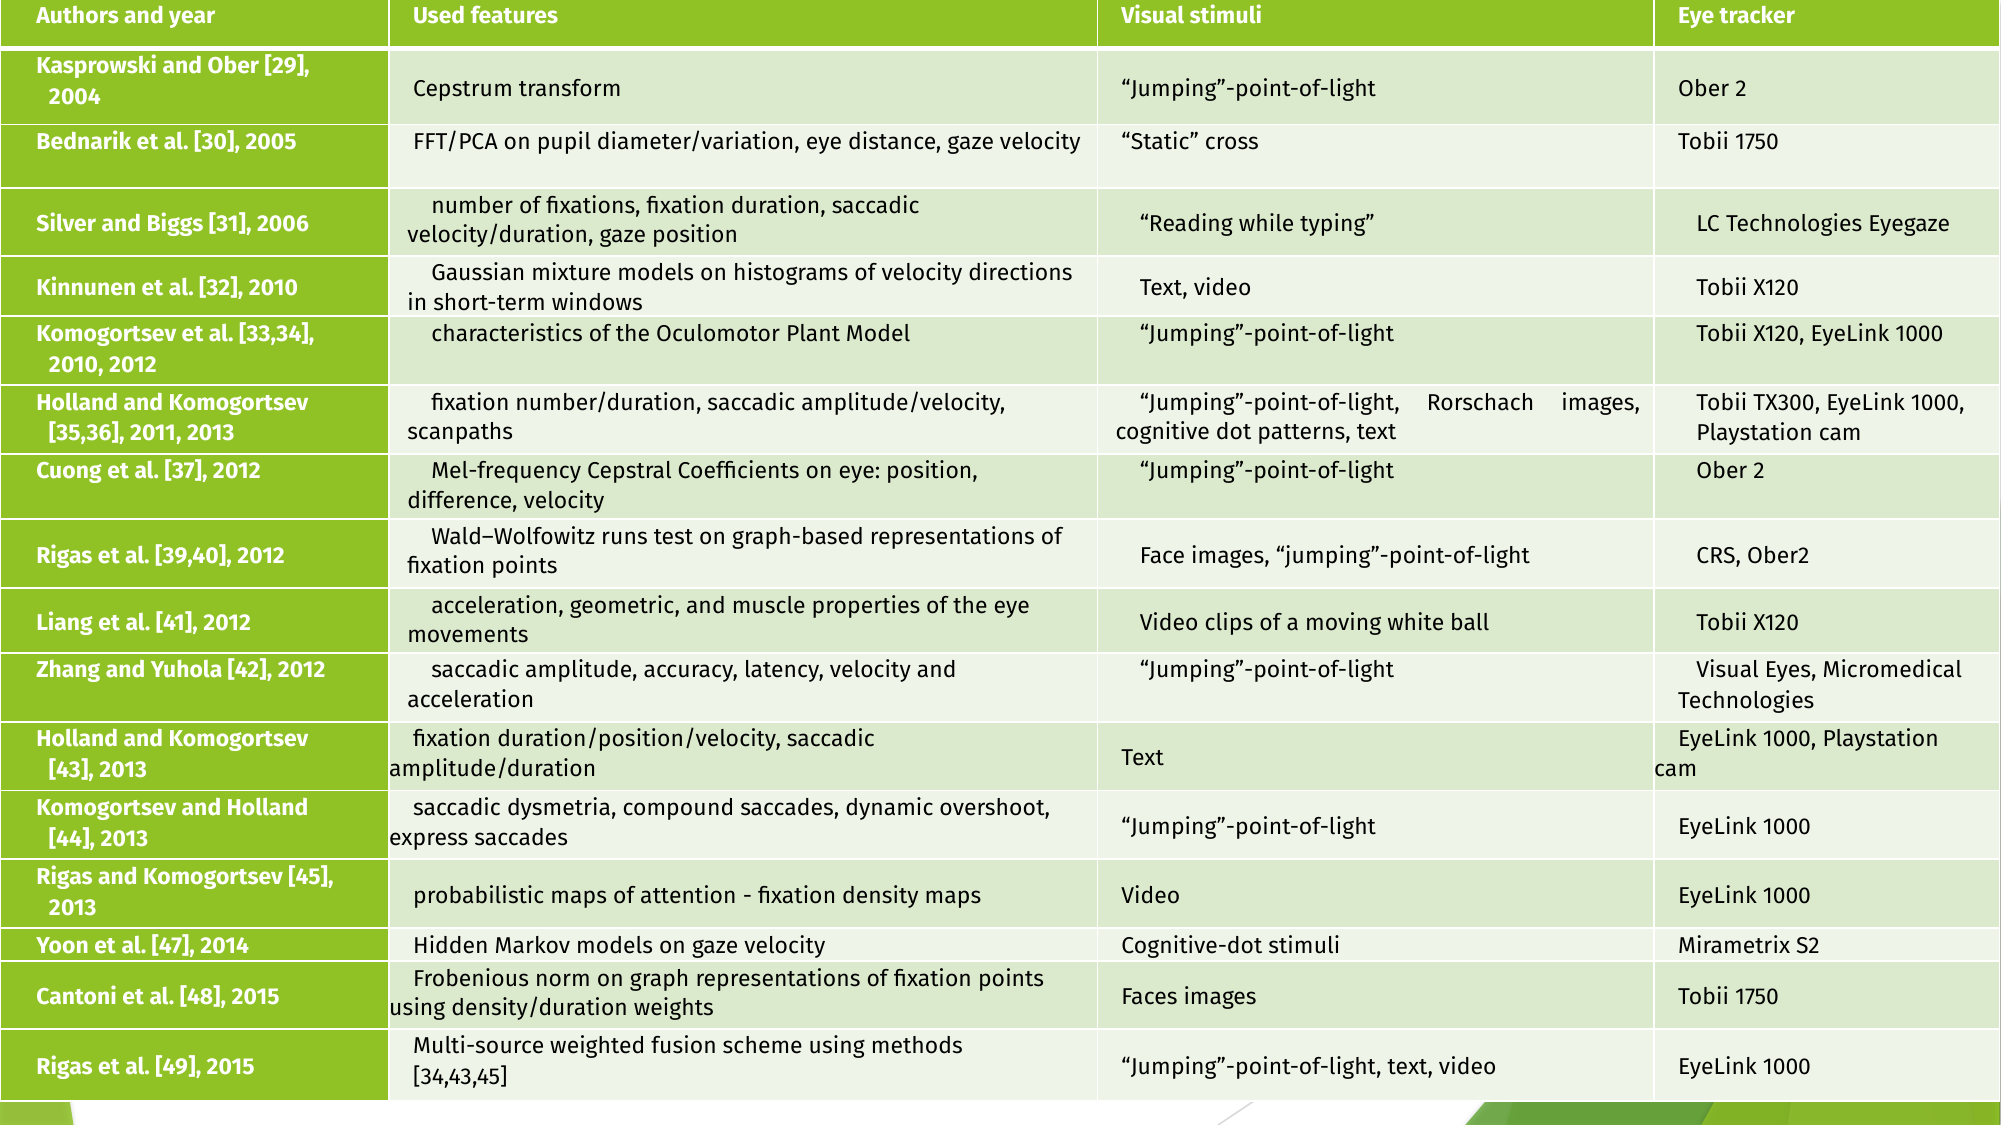

#
| Authors and year | Used features | Visual stimuli | Eye tracker |
| --- | --- | --- | --- |
| Kasprowski and Ober [29], 2004 | Cepstrum transform | “Jumping”-point-of-light | Ober 2 |
| Bednarik et al. [30], 2005 | FFT/PCA on pupil diameter/variation, eye distance, gaze velocity | “Static” cross | Tobii 1750 |
| Silver and Biggs [31], 2006 | number of fixations, fixation duration, saccadic velocity/duration, gaze position | “Reading while typing” | LC Technologies Eyegaze |
| Kinnunen et al. [32], 2010 | Gaussian mixture models on histograms of velocity directions in short-term windows | Text, video | Tobii X120 |
| Komogortsev et al. [33,34], 2010, 2012 | characteristics of the Oculomotor Plant Model | “Jumping”-point-of-light | Tobii X120, EyeLink 1000 |
| Holland and Komogortsev [35,36], 2011, 2013 | fixation number/duration, saccadic amplitude/velocity, scanpaths | “Jumping”-point-of-light, Rorschach images, cognitive dot patterns, text | Tobii TX300, EyeLink 1000, Playstation cam |
| Cuong et al. [37], 2012 | Mel-frequency Cepstral Coefficients on eye: position, difference, velocity | “Jumping”-point-of-light | Ober 2 |
| Rigas et al. [39,40], 2012 | Wald–Wolfowitz runs test on graph-based representations of fixation points | Face images, “jumping”-point-of-light | CRS, Ober2 |
| Liang et al. [41], 2012 | acceleration, geometric, and muscle properties of the eye movements | Video clips of a moving white ball | Tobii X120 |
| Zhang and Yuhola [42], 2012 | saccadic amplitude, accuracy, latency, velocity and acceleration | “Jumping”-point-of-light | Visual Eyes, Micromedical Technologies |
| Holland and Komogortsev [43], 2013 | fixation duration/position/velocity, saccadic amplitude/duration | Text | EyeLink 1000, Playstation cam |
| Komogortsev and Holland [44], 2013 | saccadic dysmetria, compound saccades, dynamic overshoot, express saccades | “Jumping”-point-of-light | EyeLink 1000 |
| Rigas and Komogortsev [45], 2013 | probabilistic maps of attention - fixation density maps | Video | EyeLink 1000 |
| Yoon et al. [47], 2014 | Hidden Markov models on gaze velocity | Cognitive-dot stimuli | Mirametrix S2 |
| Cantoni et al. [48], 2015 | Frobenious norm on graph representations of fixation points using density/duration weights | Faces images | Tobii 1750 |
| Rigas et al. [49], 2015 | Multi-source weighted fusion scheme using methods [34,43,45] | “Jumping”-point-of-light, text, video | EyeLink 1000 |